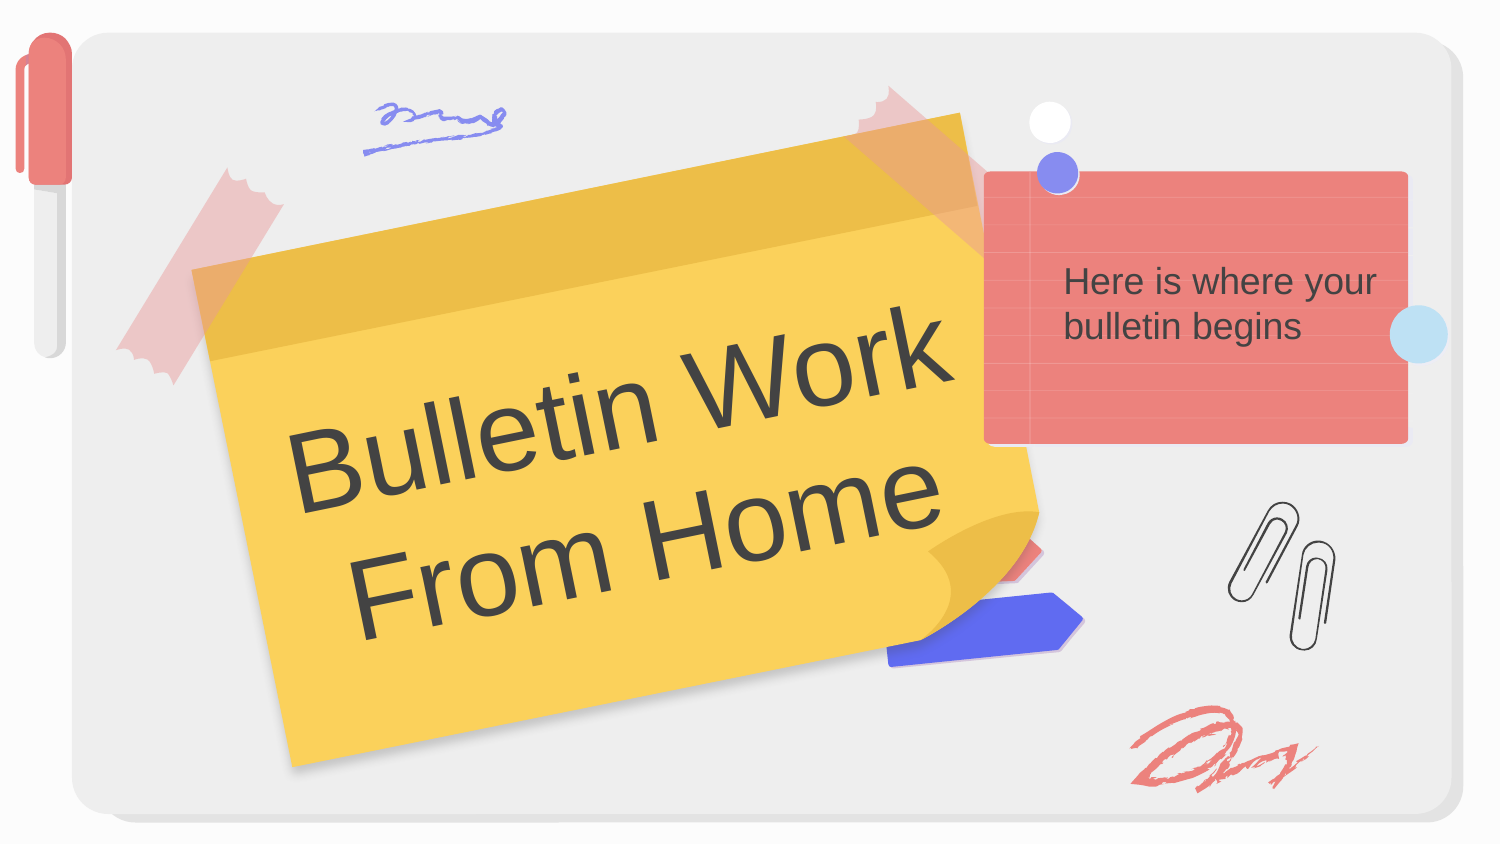

Here is where your bulletin begins
# Bulletin Work From Home